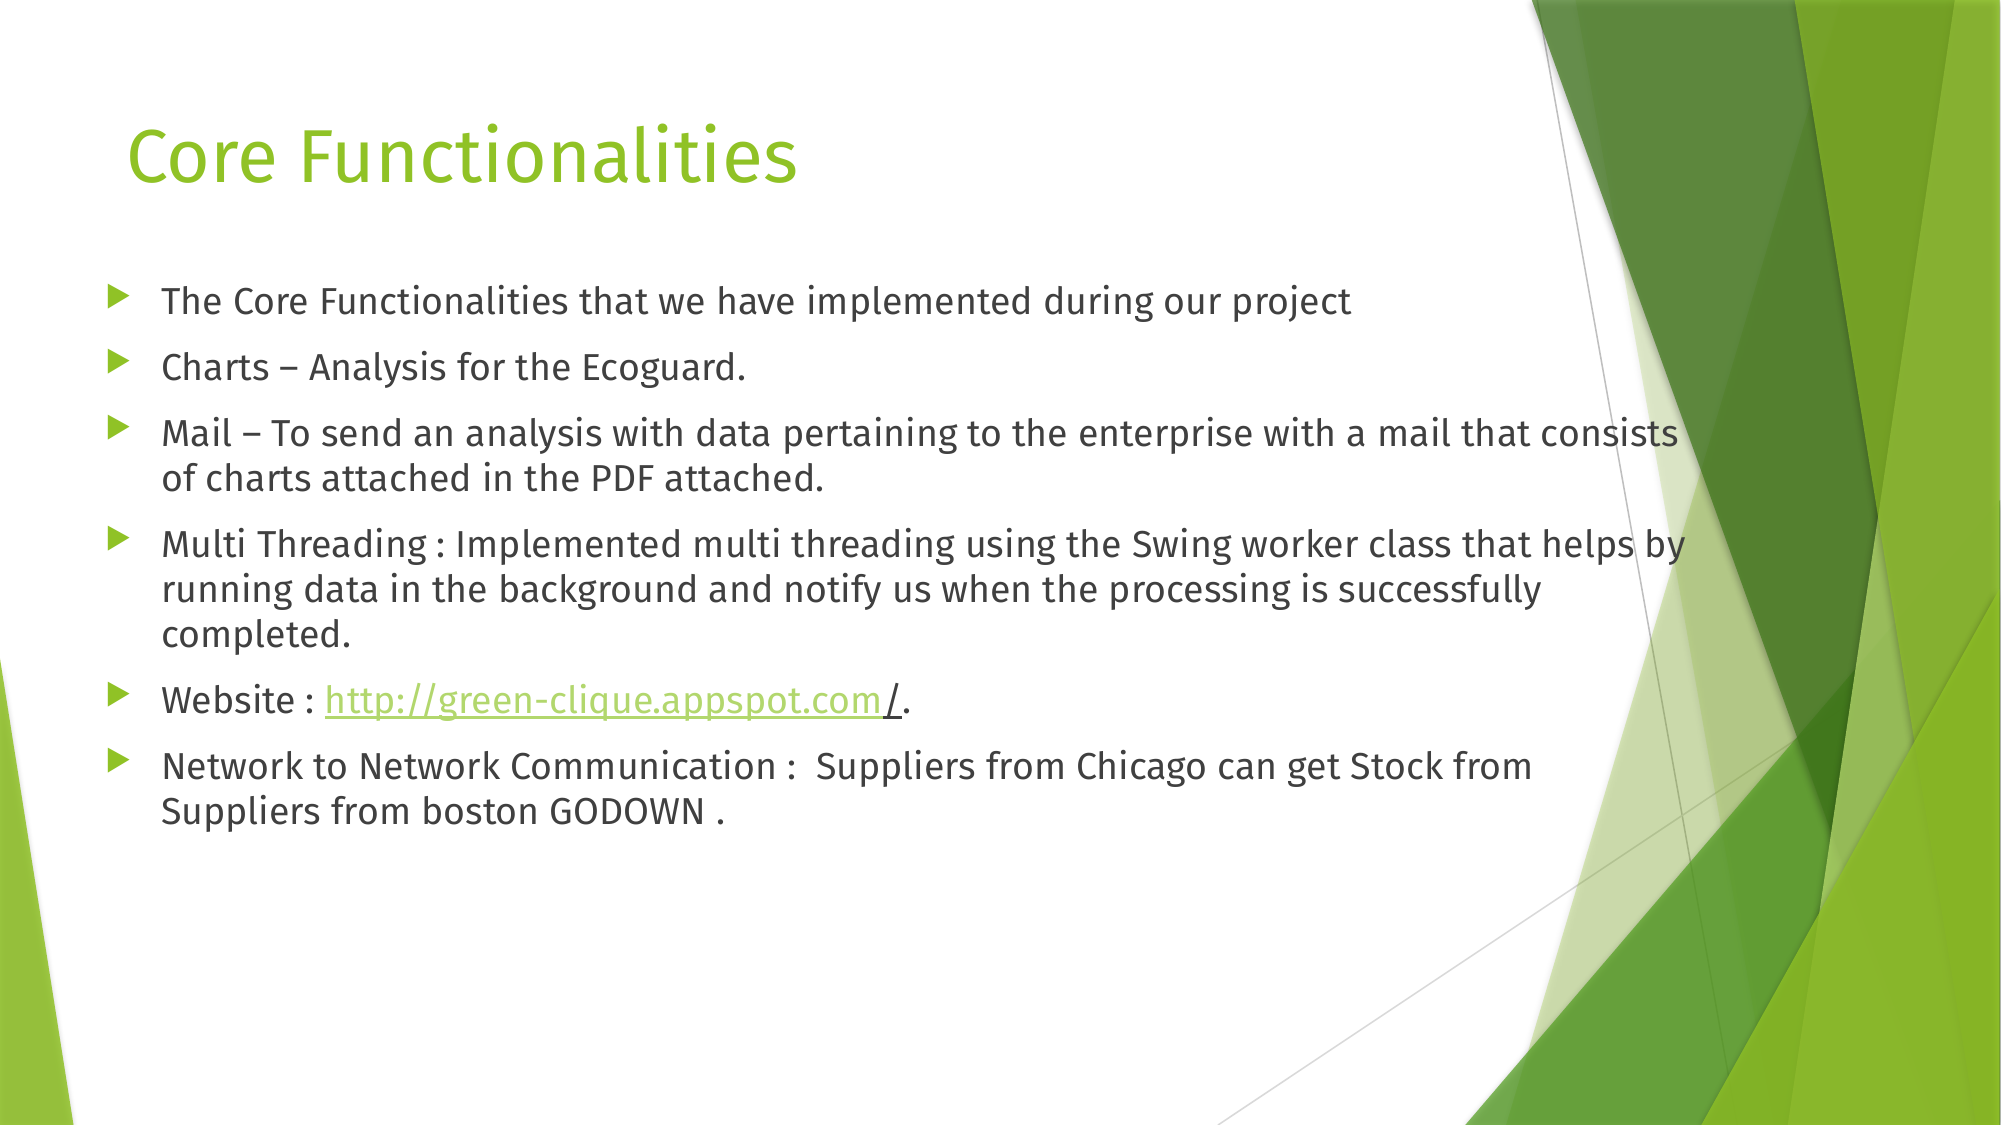

# Core Functionalities
The Core Functionalities that we have implemented during our project
Charts – Analysis for the Ecoguard.
Mail – To send an analysis with data pertaining to the enterprise with a mail that consists of charts attached in the PDF attached.
Multi Threading : Implemented multi threading using the Swing worker class that helps by running data in the background and notify us when the processing is successfully completed.
Website : http://green-clique.appspot.com/.
Network to Network Communication :  Suppliers from Chicago can get Stock from Suppliers from boston GODOWN .